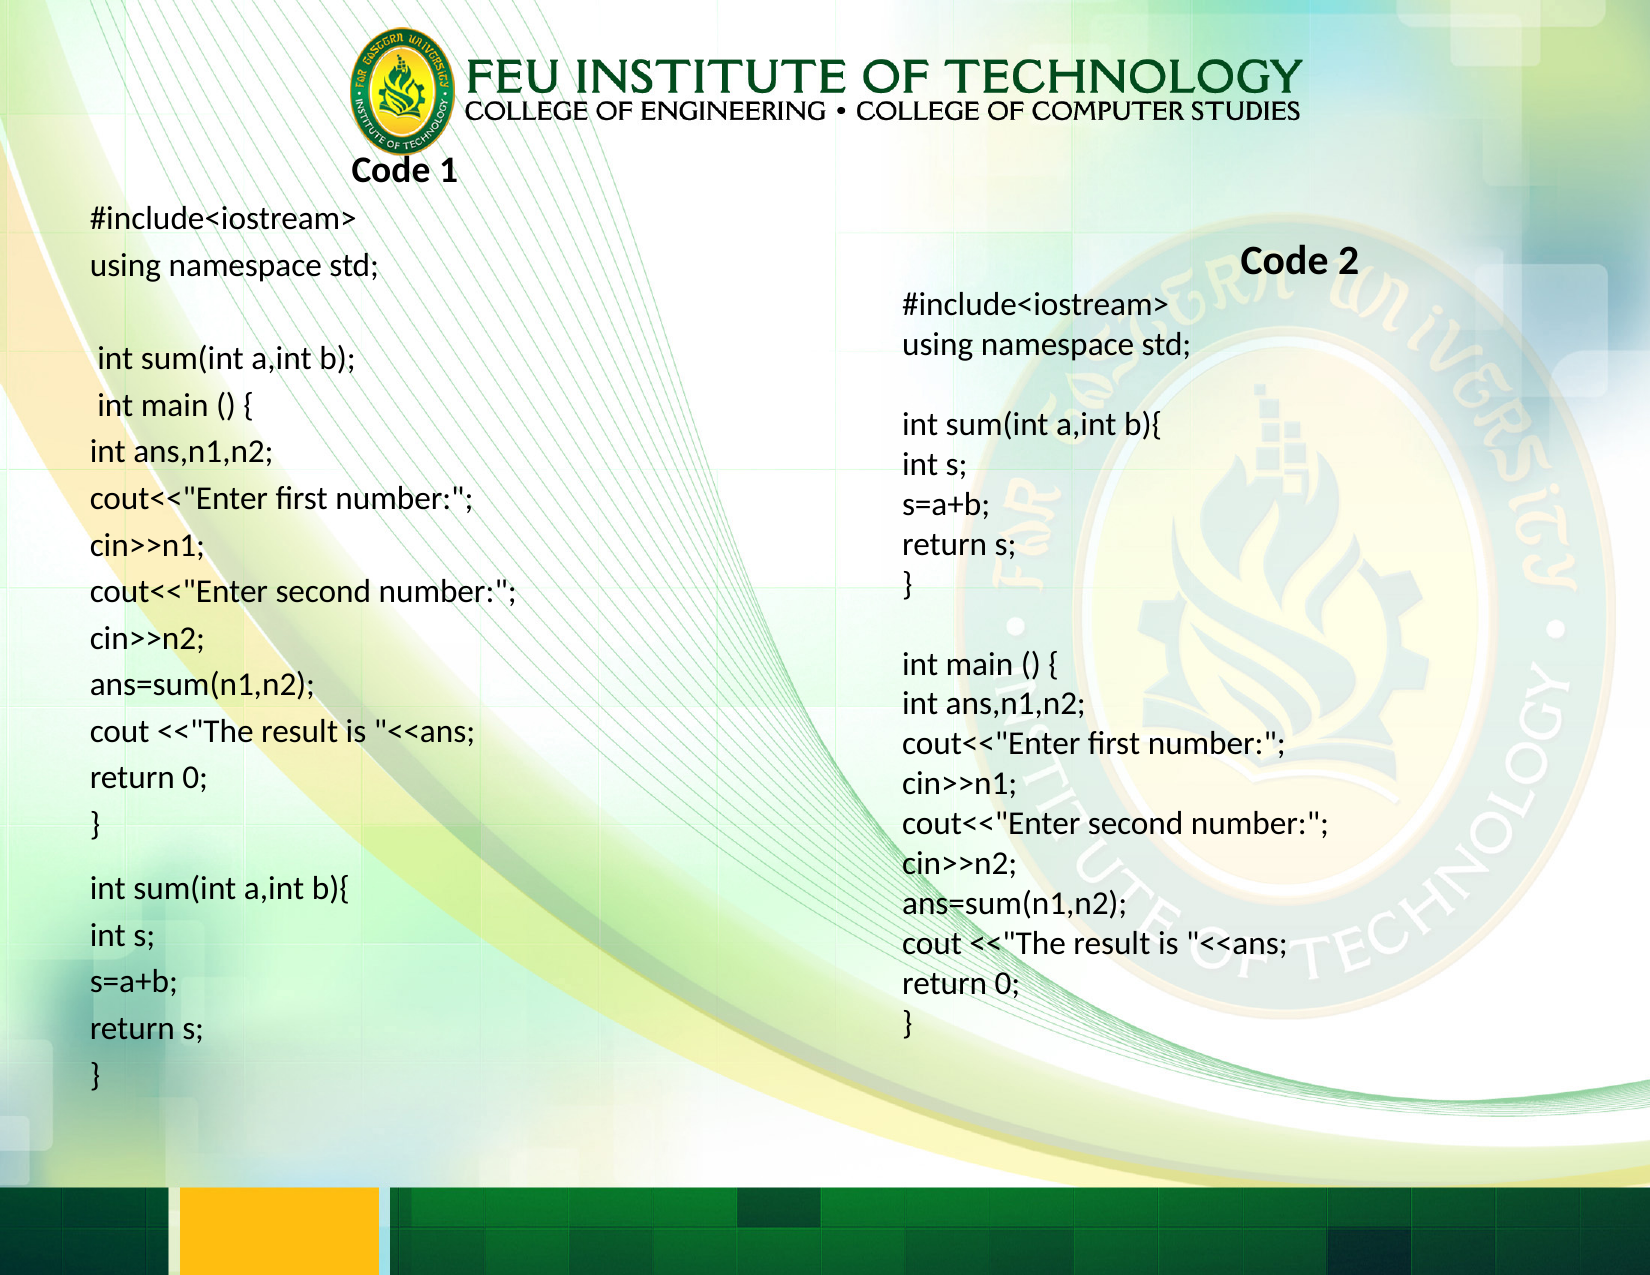

Code 1
#include<iostream>
using namespace std;

 int sum(int a,int b);
 int main () {
int ans,n1,n2;
cout<<"Enter first number:";
cin>>n1;
cout<<"Enter second number:";
cin>>n2;
ans=sum(n1,n2);
cout <<"The result is "<<ans;
return 0;
}

int sum(int a,int b){
int s;
s=a+b;
return s;
}

Code 2
#include<iostream>
using namespace std;

int sum(int a,int b){
int s;
s=a+b;
return s;
}

int main () {
int ans,n1,n2;
cout<<"Enter first number:";
cin>>n1;
cout<<"Enter second number:";
cin>>n2;
ans=sum(n1,n2);
cout <<"The result is "<<ans;
return 0;
}